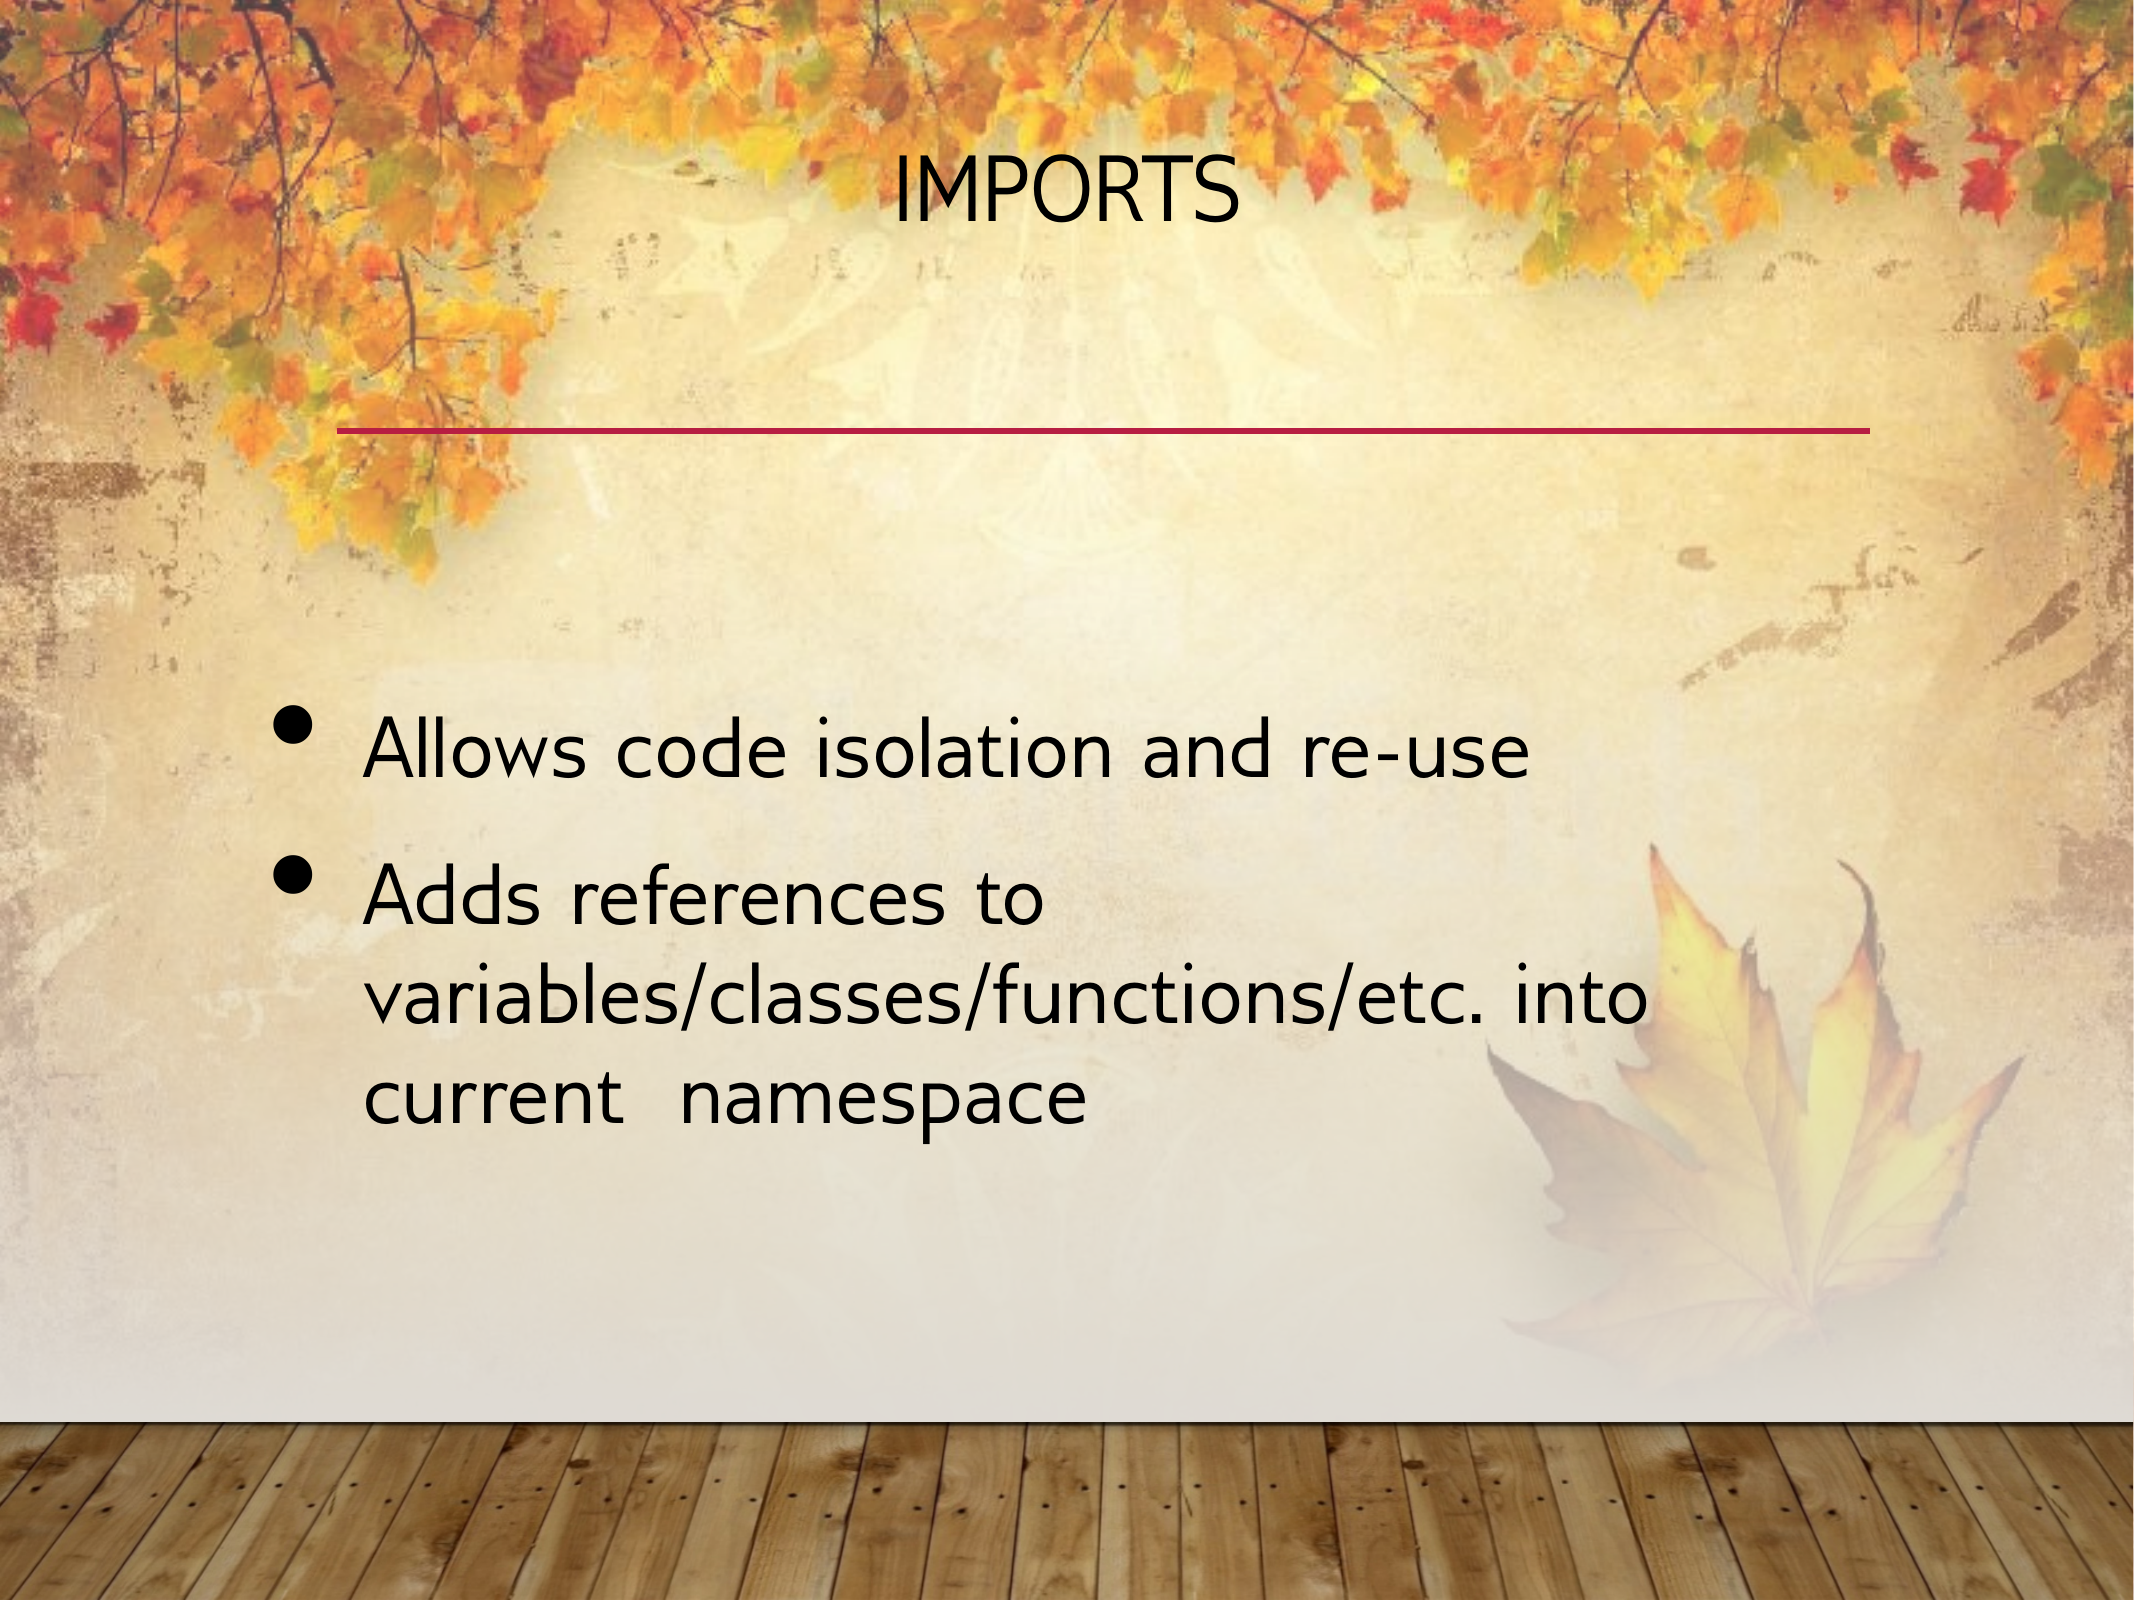

# Imports
Allows code isolation and re-use
Adds references to  variables/classes/functions/etc. into current  namespace